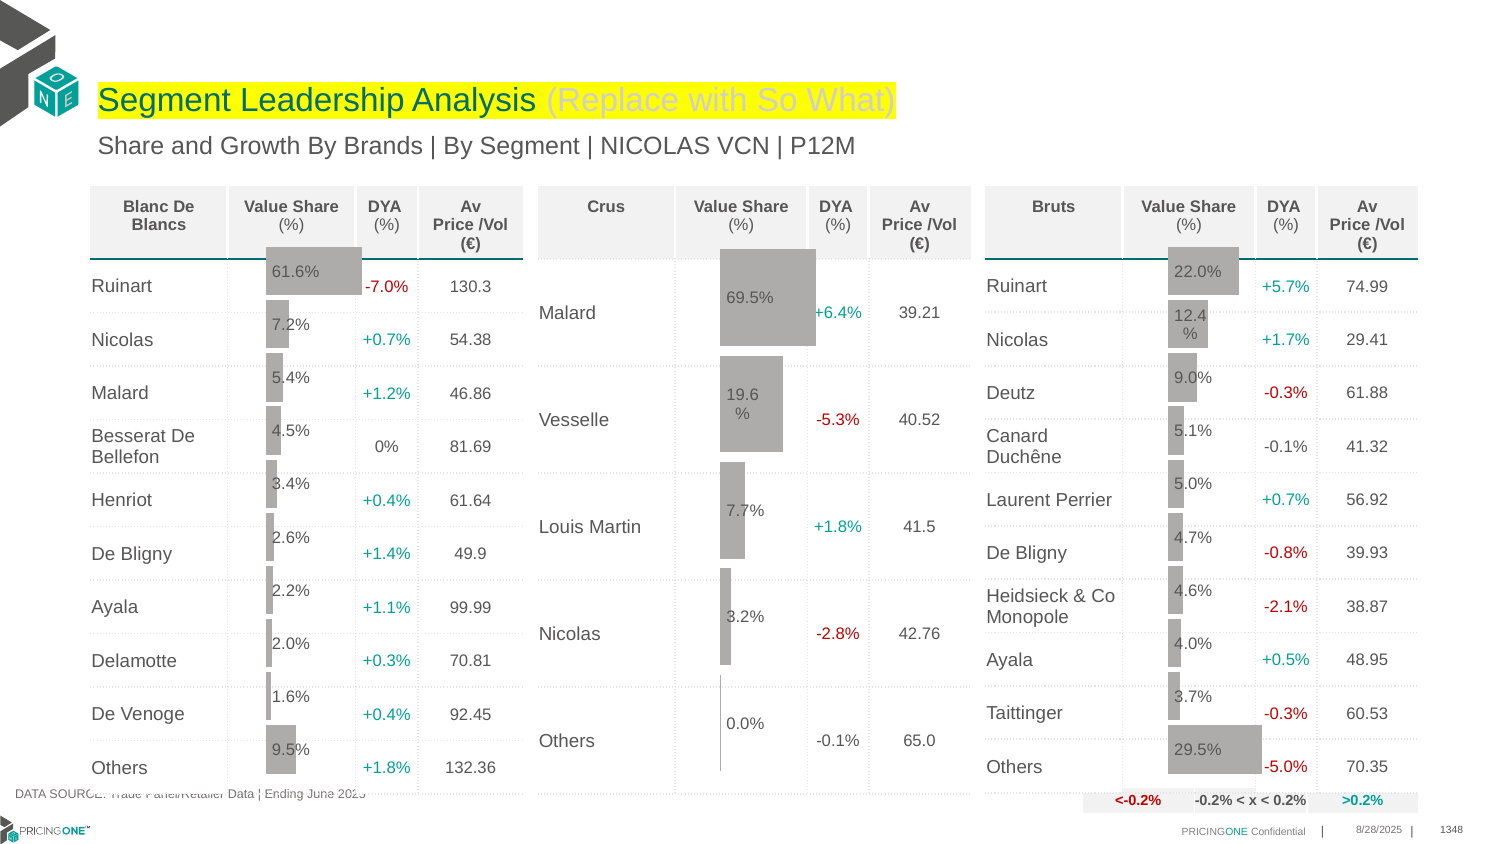

# Segment Leadership Analysis (Replace with So What)
Share and Growth By Brands | By Segment | NICOLAS VCN | P12M
| Crus | Value Share (%) | DYA (%) | Av Price /Vol (€) |
| --- | --- | --- | --- |
| Malard |  | +6.4% | 39.21 |
| Vesselle |  | -5.3% | 40.52 |
| Louis Martin |  | +1.8% | 41.5 |
| Nicolas |  | -2.8% | 42.76 |
| Others |  | -0.1% | 65.0 |
| Blanc De Blancs | Value Share (%) | DYA (%) | Av Price /Vol (€) |
| --- | --- | --- | --- |
| Ruinart |  | -7.0% | 130.3 |
| Nicolas |  | +0.7% | 54.38 |
| Malard |  | +1.2% | 46.86 |
| Besserat De Bellefon |  | 0% | 81.69 |
| Henriot |  | +0.4% | 61.64 |
| De Bligny |  | +1.4% | 49.9 |
| Ayala |  | +1.1% | 99.99 |
| Delamotte |  | +0.3% | 70.81 |
| De Venoge |  | +0.4% | 92.45 |
| Others |  | +1.8% | 132.36 |
| Bruts | Value Share (%) | DYA (%) | Av Price /Vol (€) |
| --- | --- | --- | --- |
| Ruinart |  | +5.7% | 74.99 |
| Nicolas |  | +1.7% | 29.41 |
| Deutz |  | -0.3% | 61.88 |
| Canard Duchêne |  | -0.1% | 41.32 |
| Laurent Perrier |  | +0.7% | 56.92 |
| De Bligny |  | -0.8% | 39.93 |
| Heidsieck & Co Monopole |  | -2.1% | 38.87 |
| Ayala |  | +0.5% | 48.95 |
| Taittinger |  | -0.3% | 60.53 |
| Others |  | -5.0% | 70.35 |

### Chart

| Category | Blanc De Blancs | NICOLAS VCN |
|---|---|
| None | 0.6161043657263611 |

### Chart

| Category | Crus | NICOLAS VCN |
|---|---|
| None | 0.6949432404540764 |

### Chart

| Category | Bruts | NICOLAS VCN |
|---|---|
| None | 0.22010282275545925 |
DATA SOURCE: Trade Panel/Retailer Data | Ending June 2025
| <-0.2% | -0.2% < x < 0.2% | >0.2% |
| --- | --- | --- |

8/28/2025
1348